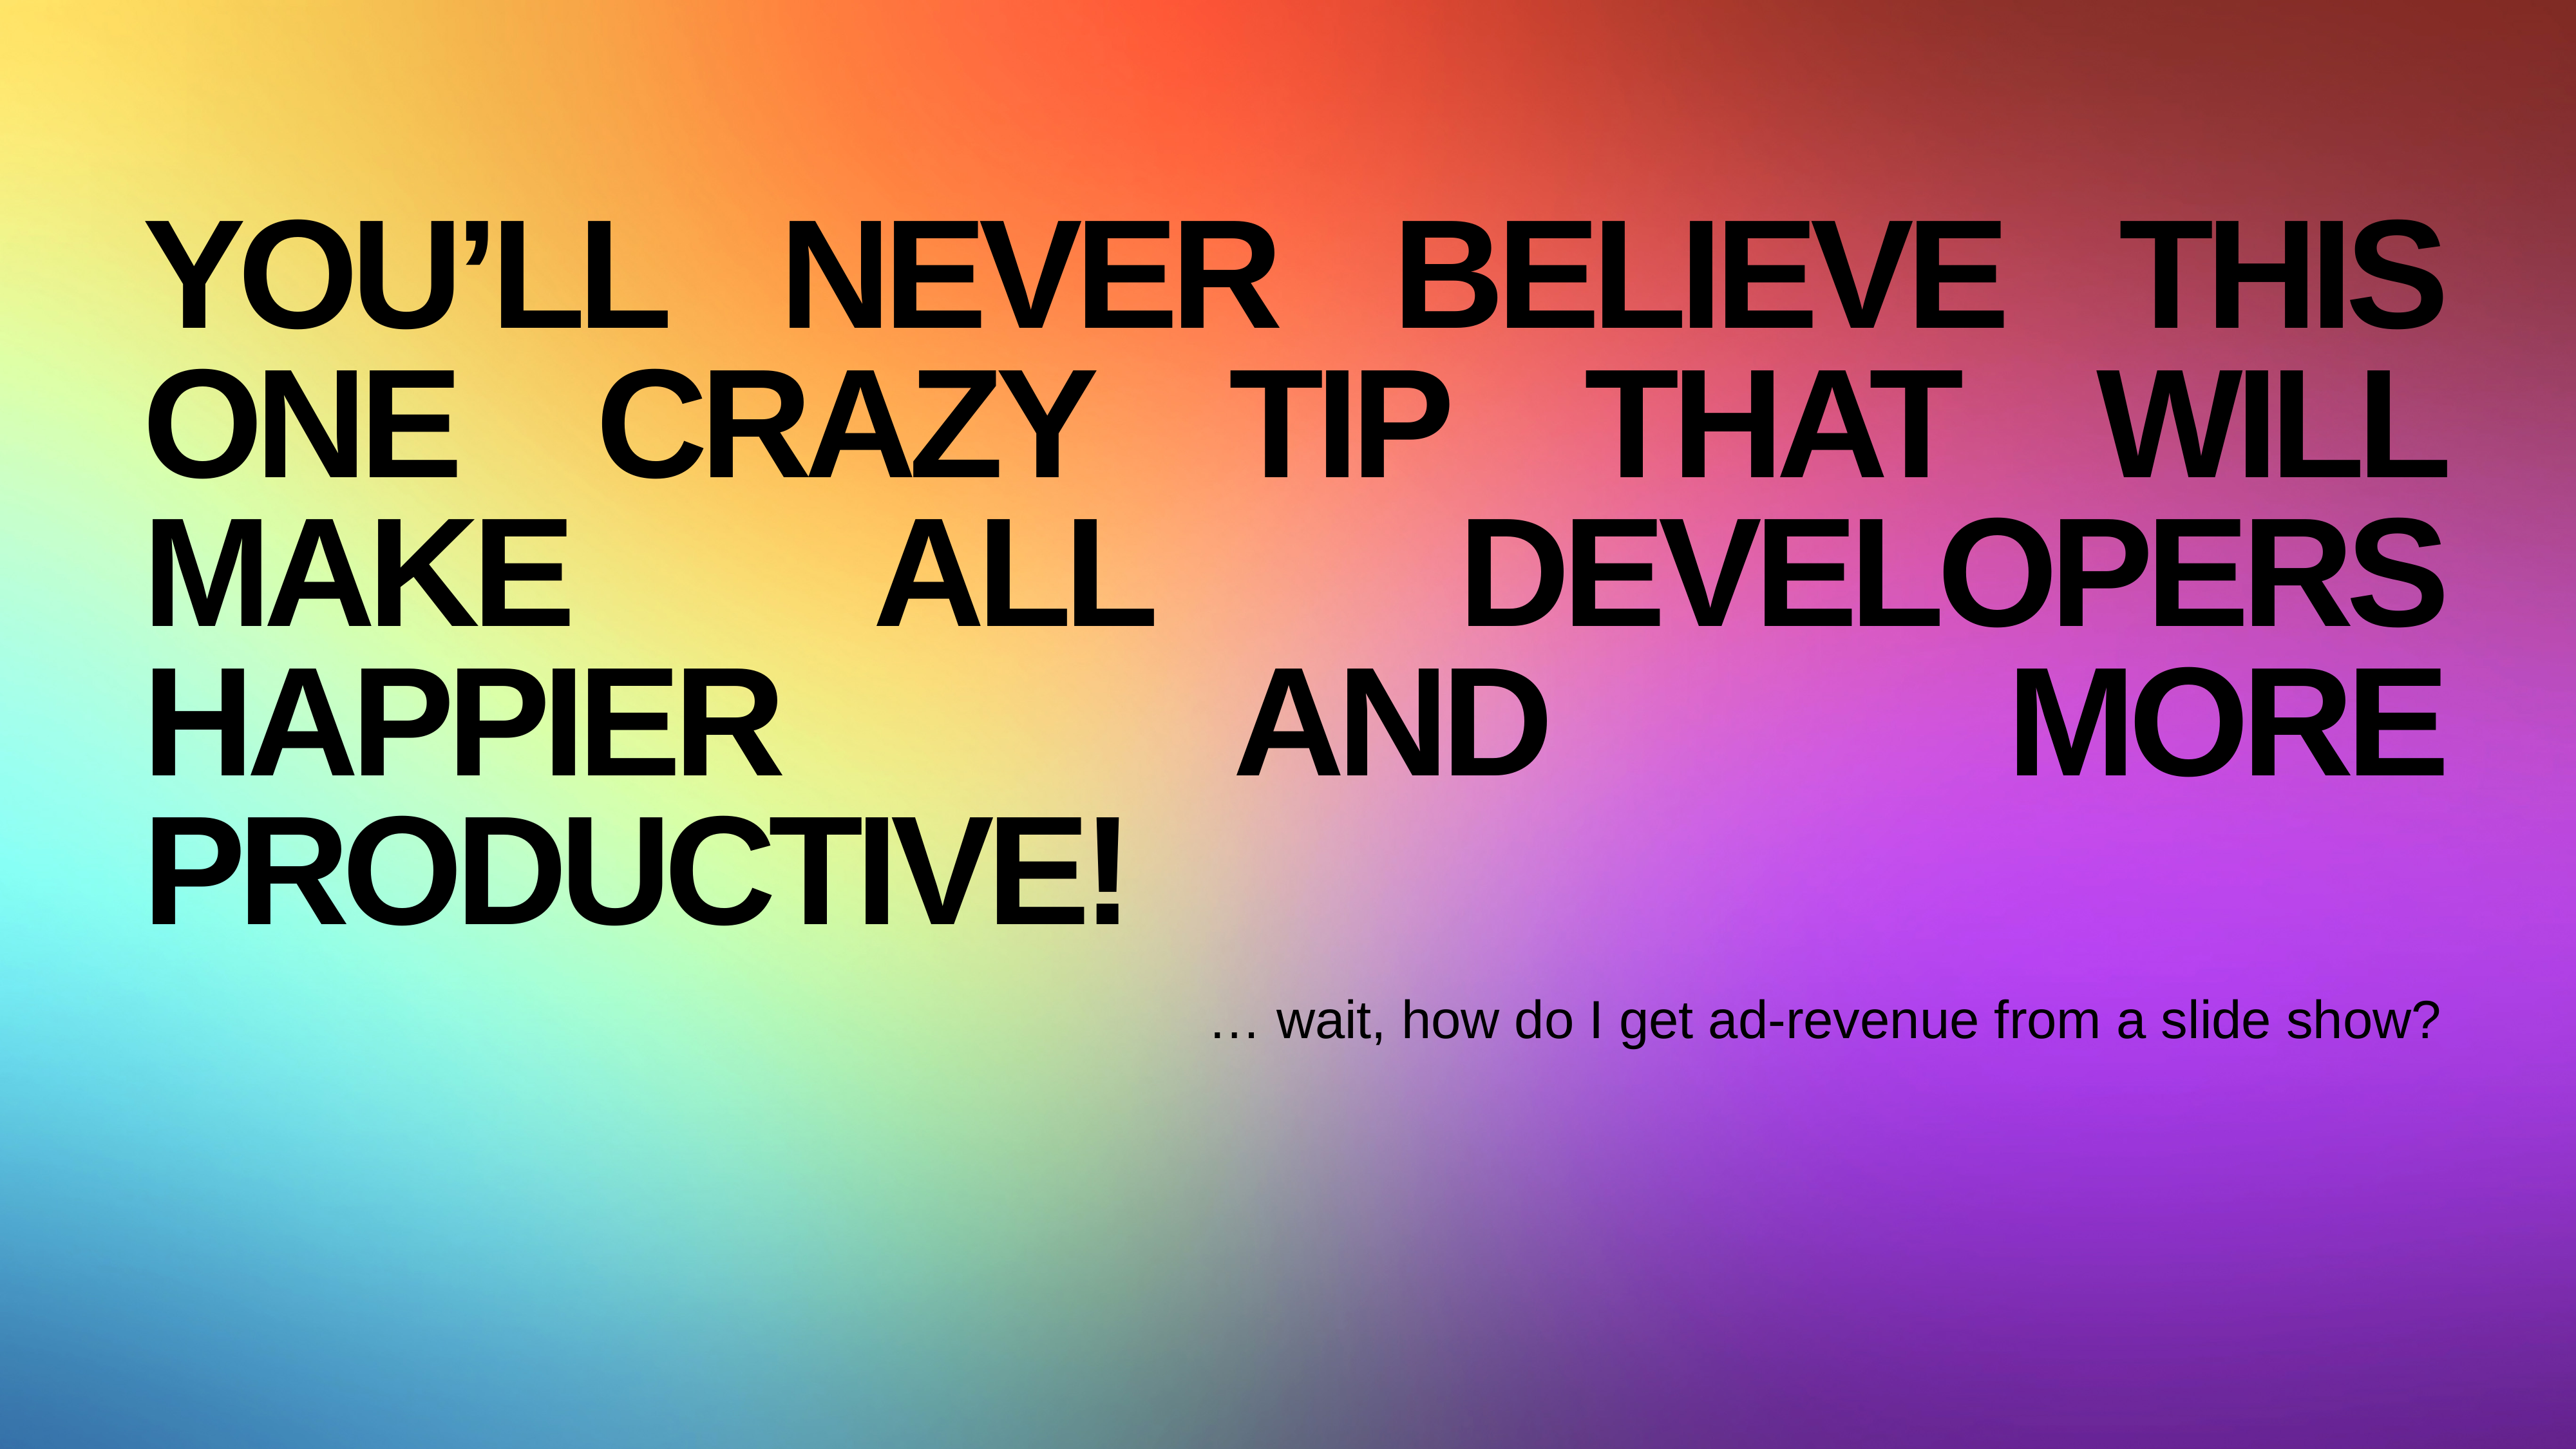

# You’ll never believe this one crazy tip that will make all developers happier and more productive!
… wait, how do I get ad-revenue from a slide show?